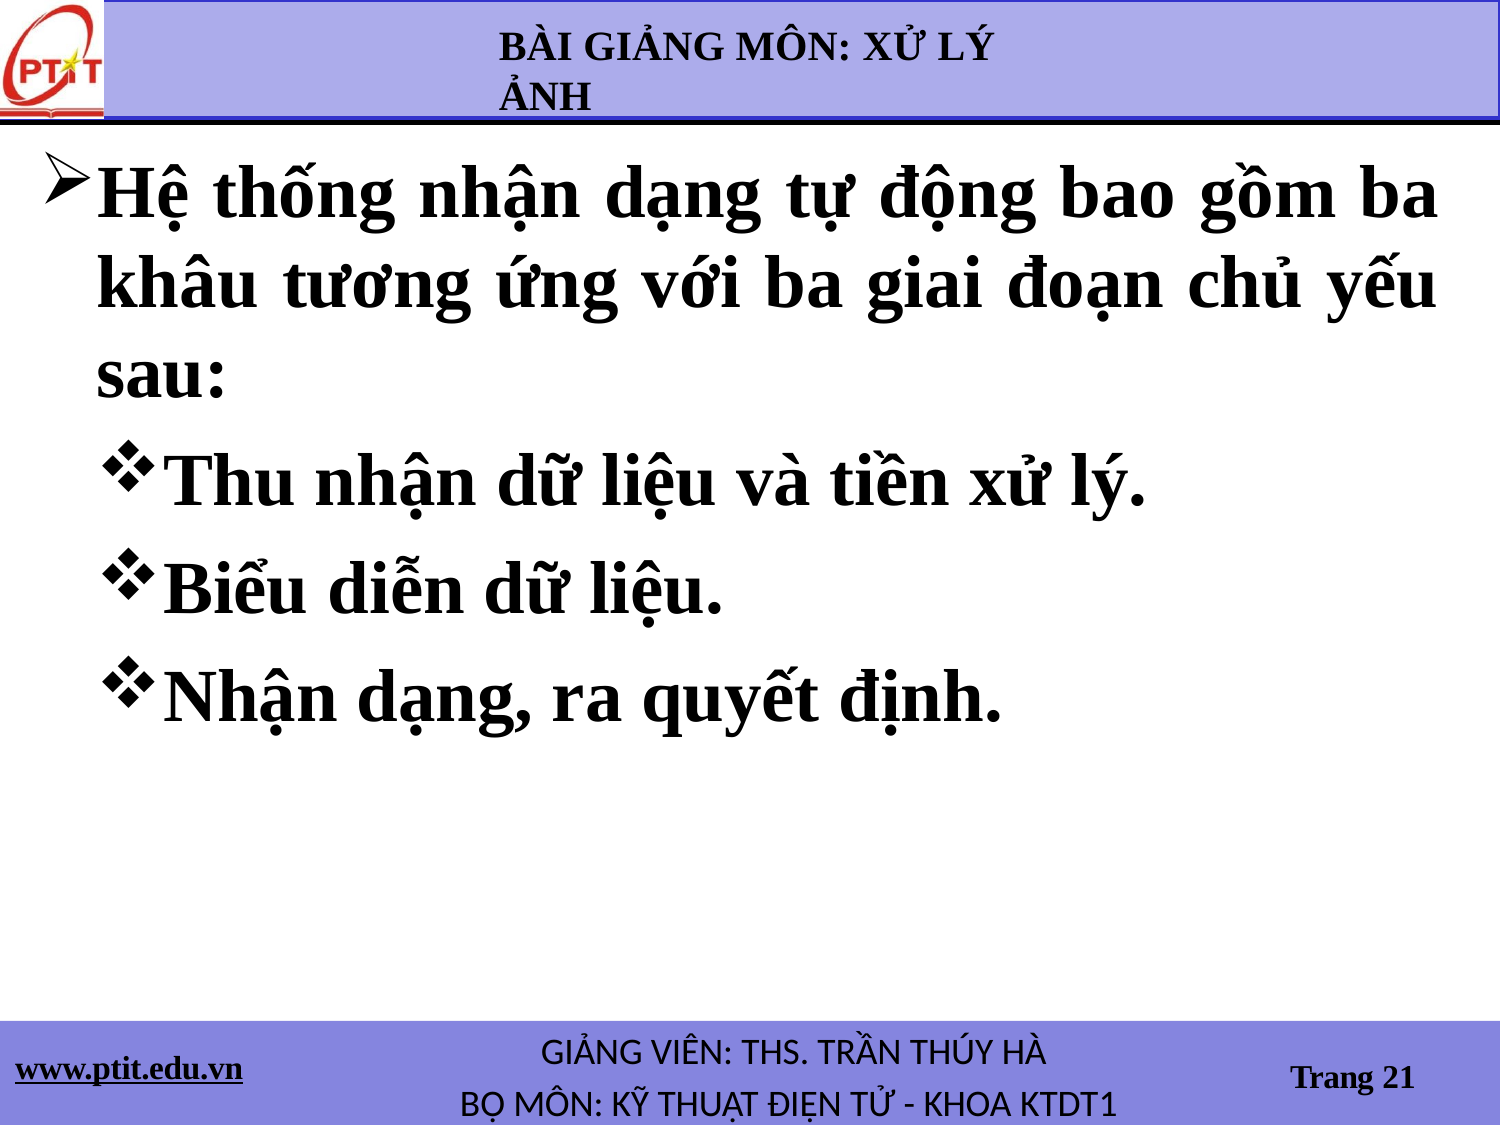

BÀI GIẢNG MÔN: XỬ LÝ ẢNH
Hệ thống nhận dạng tự động bao gồm ba  khâu tương ứng với ba giai đoạn chủ yếu  sau:
Thu nhận dữ liệu và tiền xử lý.
Biểu diễn dữ liệu.
Nhận dạng, ra quyết định.

GIẢNG VIÊN: THS. TRẦN THÚY HÀ
BỘ MÔN: KỸ THUẬT ĐIỆN TỬ - KHOA KTDT1
www.ptit.edu.vn
Trang 21